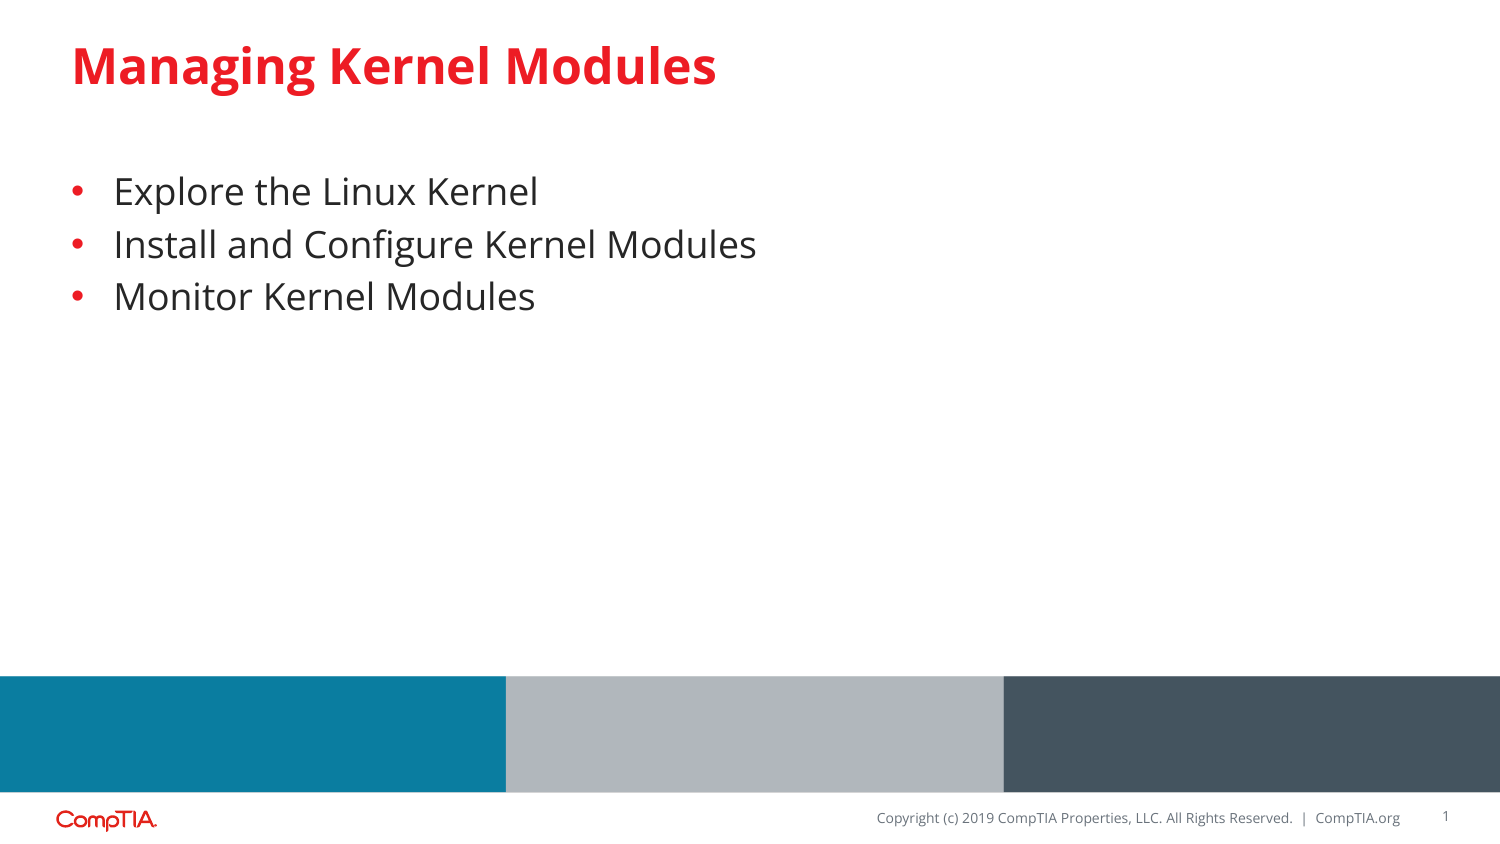

# Managing Kernel Modules
Explore the Linux Kernel
Install and Configure Kernel Modules
Monitor Kernel Modules
1